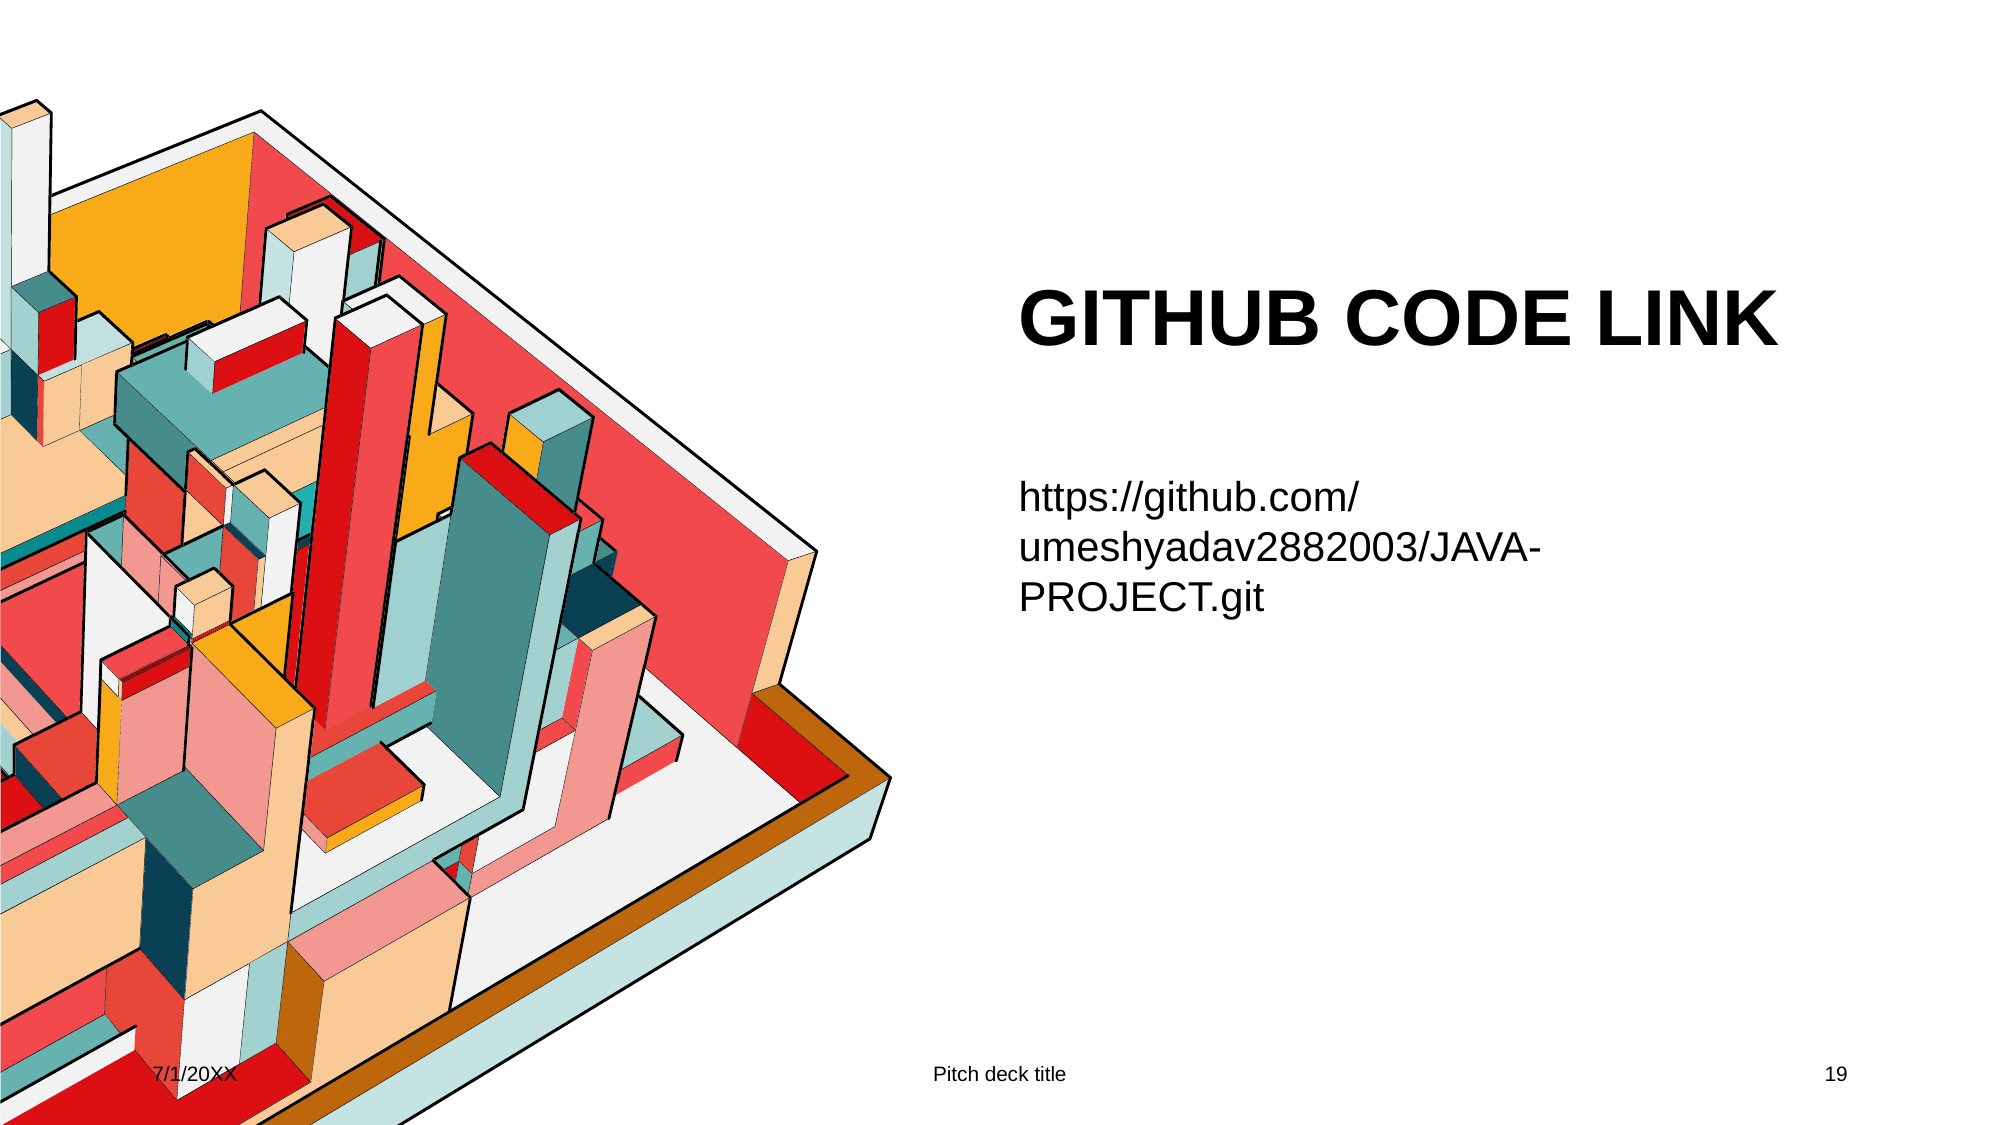

# GITHUB CODE LINK
https://github.com/umeshyadav2882003/JAVA-PROJECT.git
7/1/20XX
Pitch deck title
19